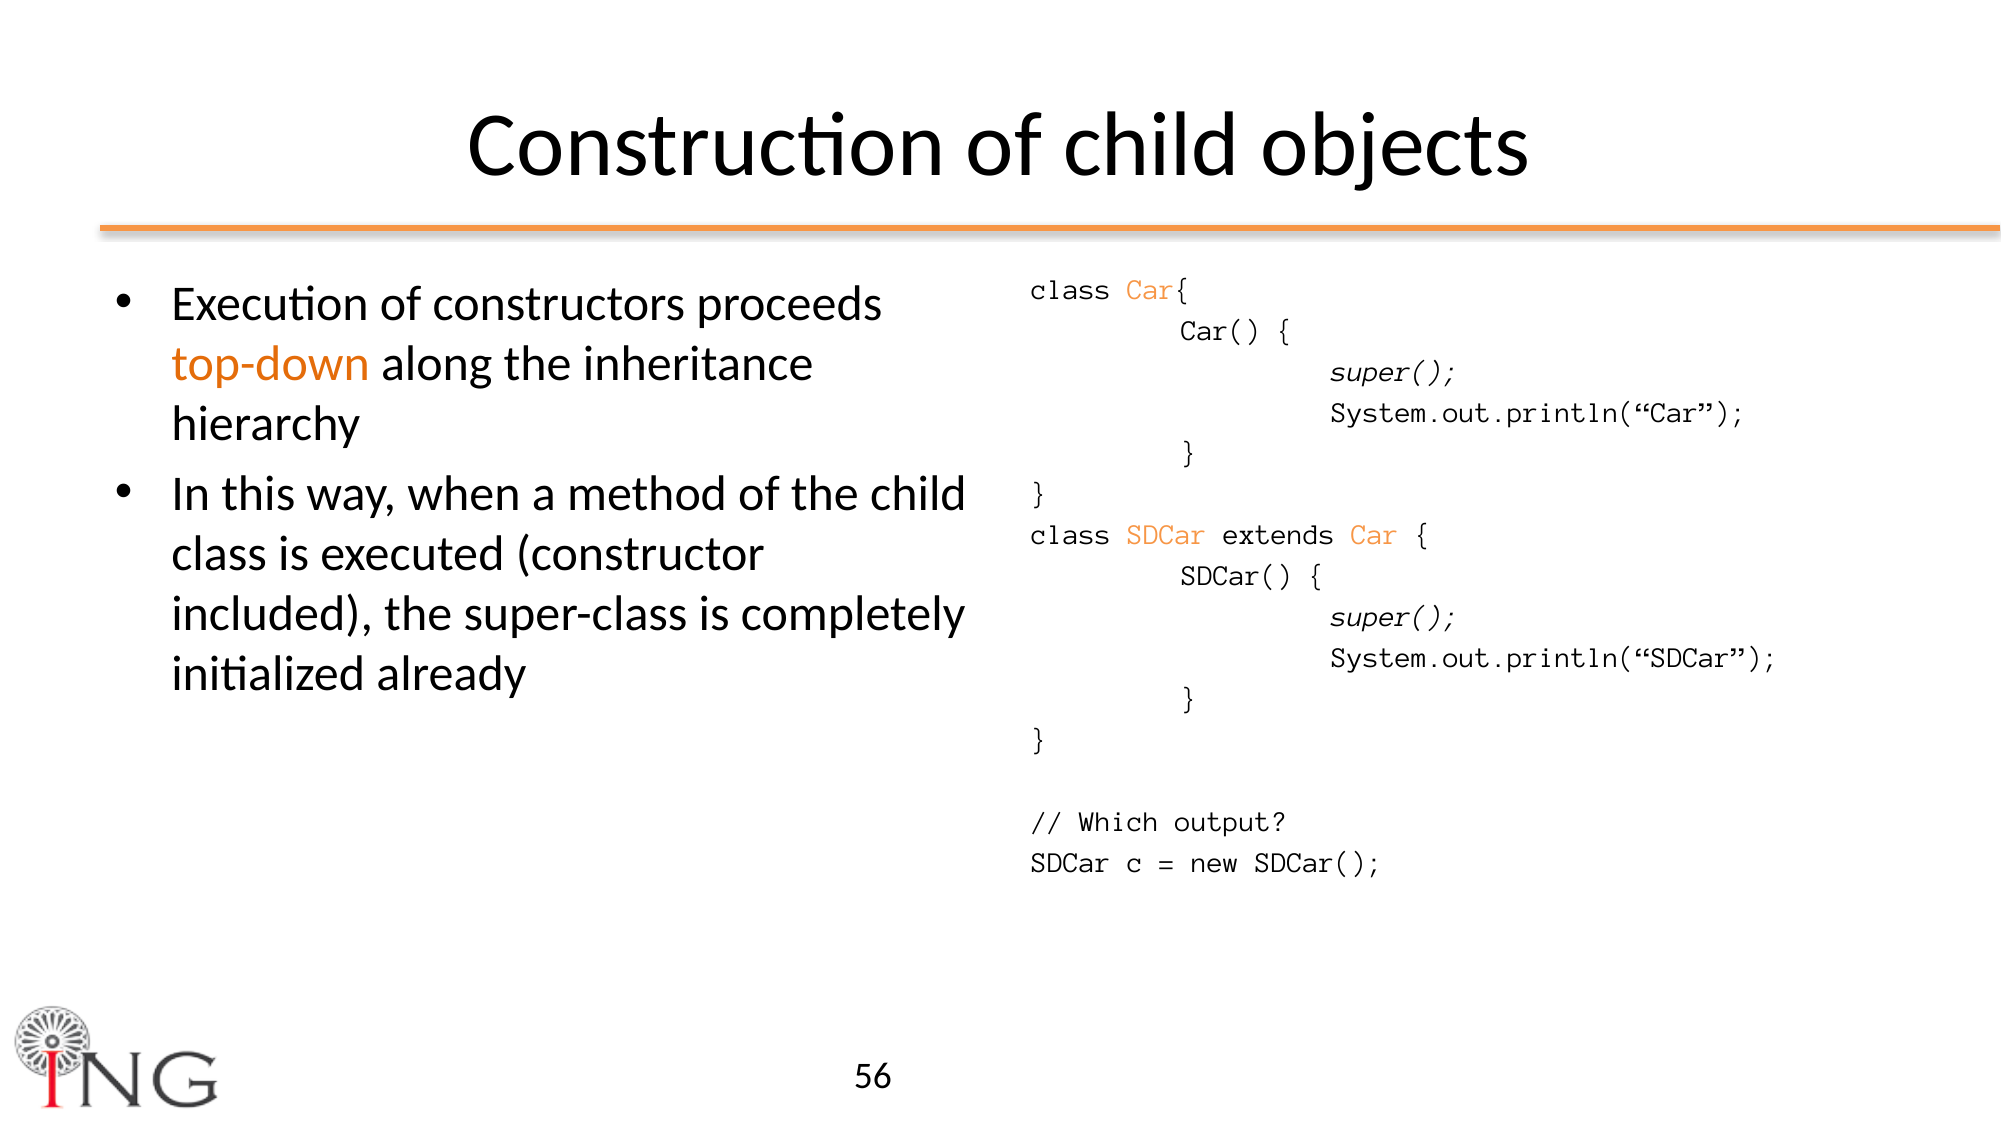

# Construction of child objects
Execution of constructors proceeds top-down along the inheritance hierarchy
In this way, when a method of the child class is executed (constructor included), the super-class is completely initialized already
class Car{
	Car() {
		super();
		System.out.println(“Car”);
	}
}
class SDCar extends Car {
	SDCar() {
		super();
		System.out.println(“SDCar”);
	}
}

// Which output?
SDCar c = new SDCar();
56